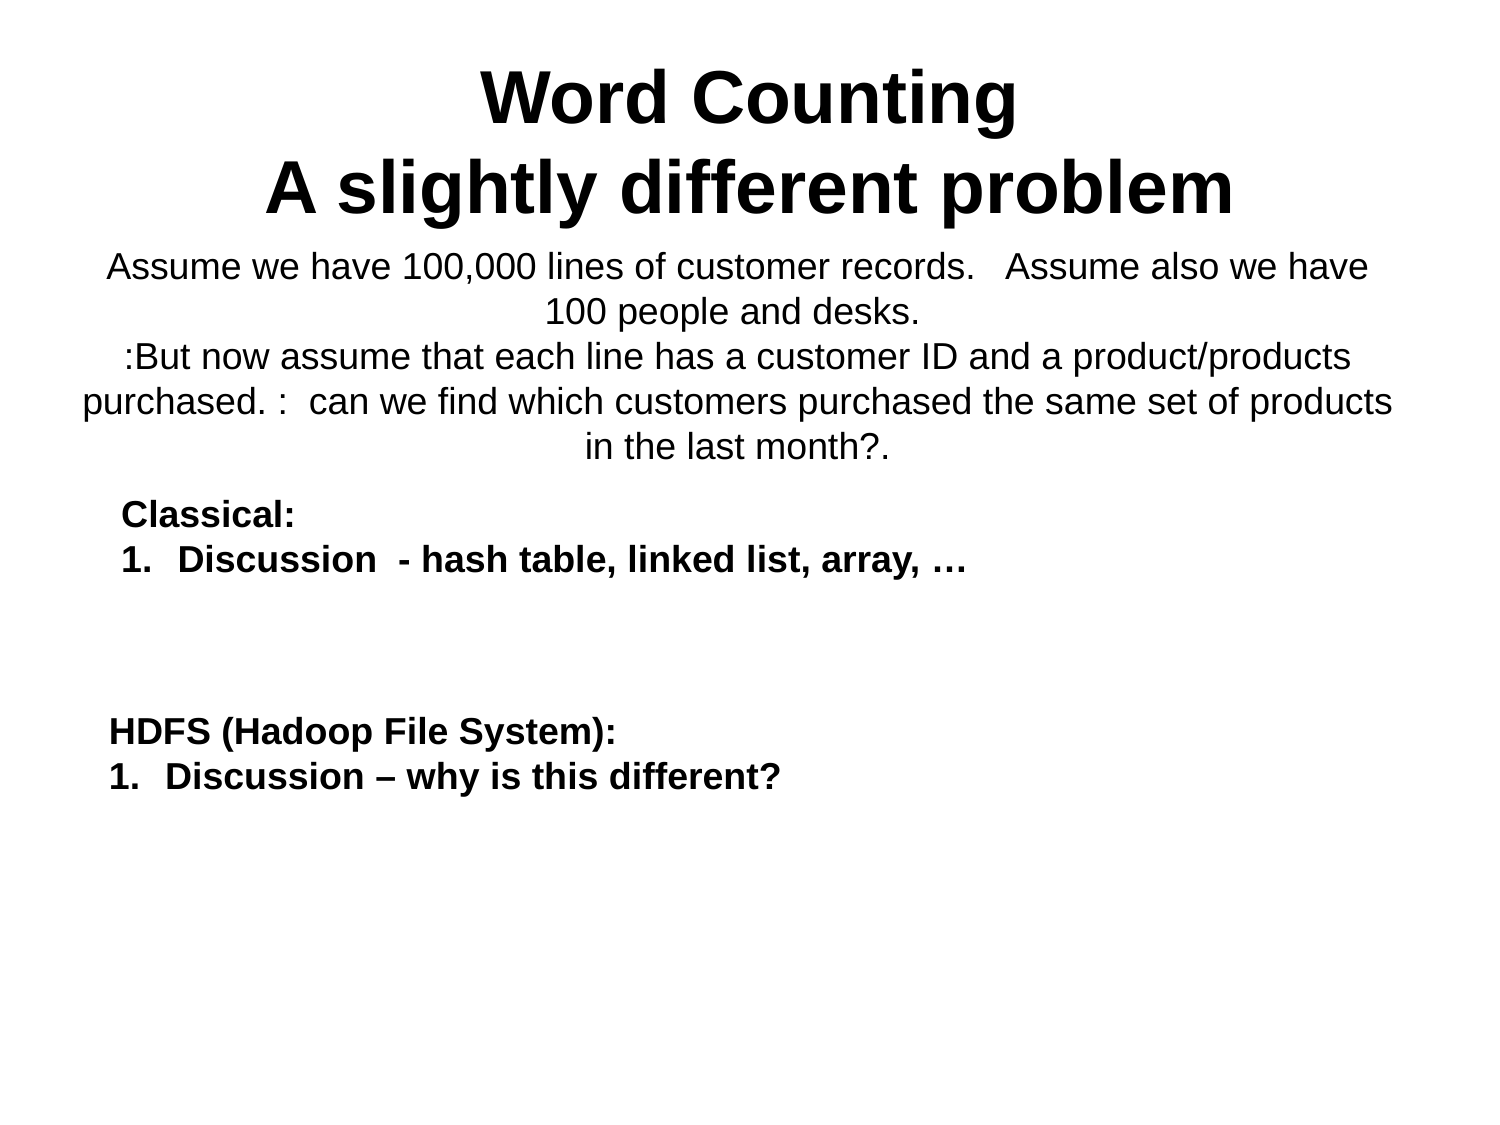

# Word Counting A slightly different problem
Assume we have 100,000 lines of customer records.   Assume also we have 100 people and desks.
:But now assume that each line has a customer ID and a product/products purchased. :  can we find which customers purchased the same set of products in the last month?.
Classical:
Discussion  - hash table, linked list, array, …
HDFS (Hadoop File System):
Discussion – why is this different?